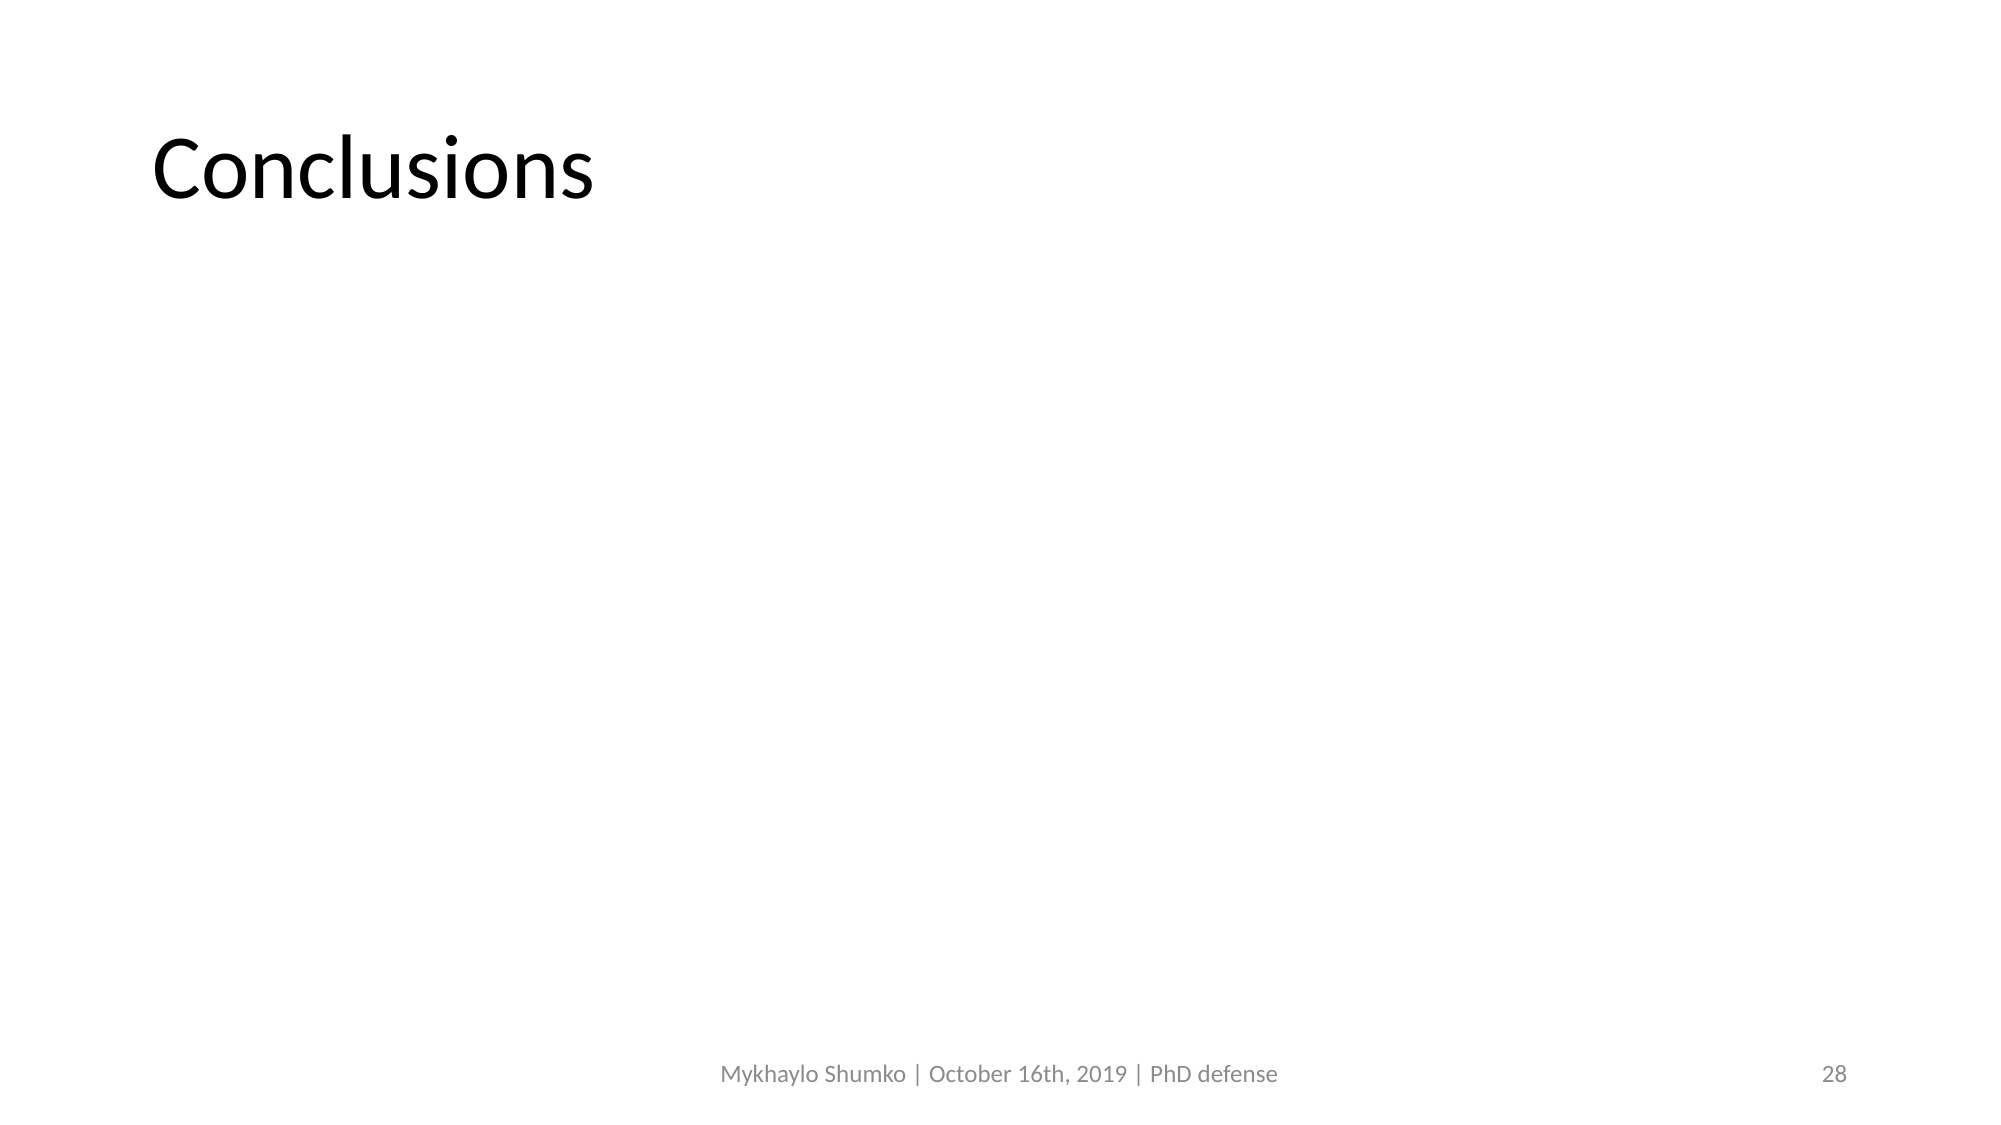

# Conclusions

Mykhaylo Shumko | October 16th, 2019 | PhD defense
28